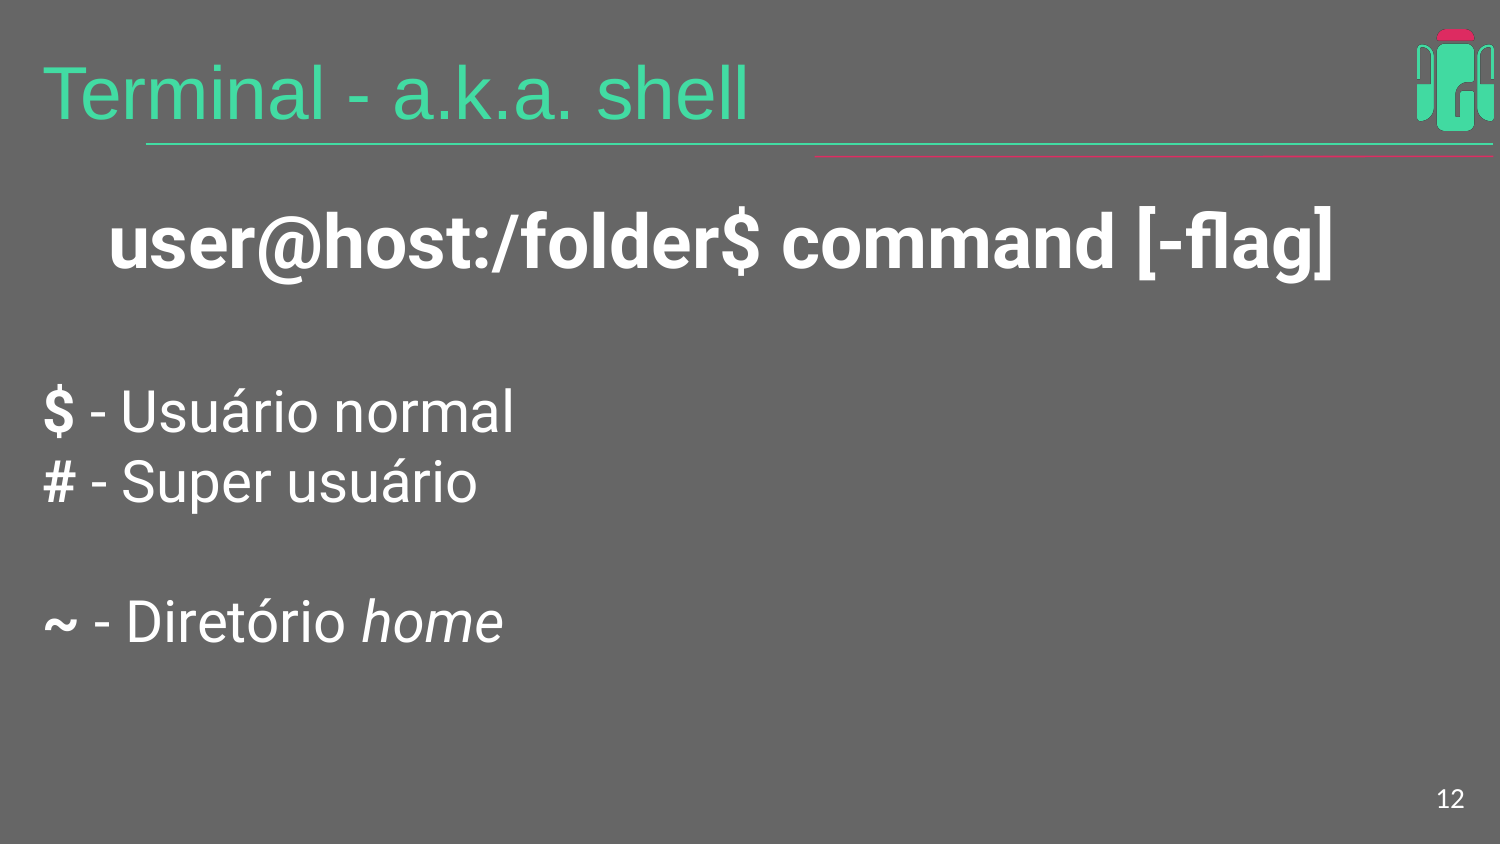

# Terminal - a.k.a. shell
user@host:/folder$ command [-flag]

$ - Usuário normal
# - Super usuário

~ - Diretório home
12